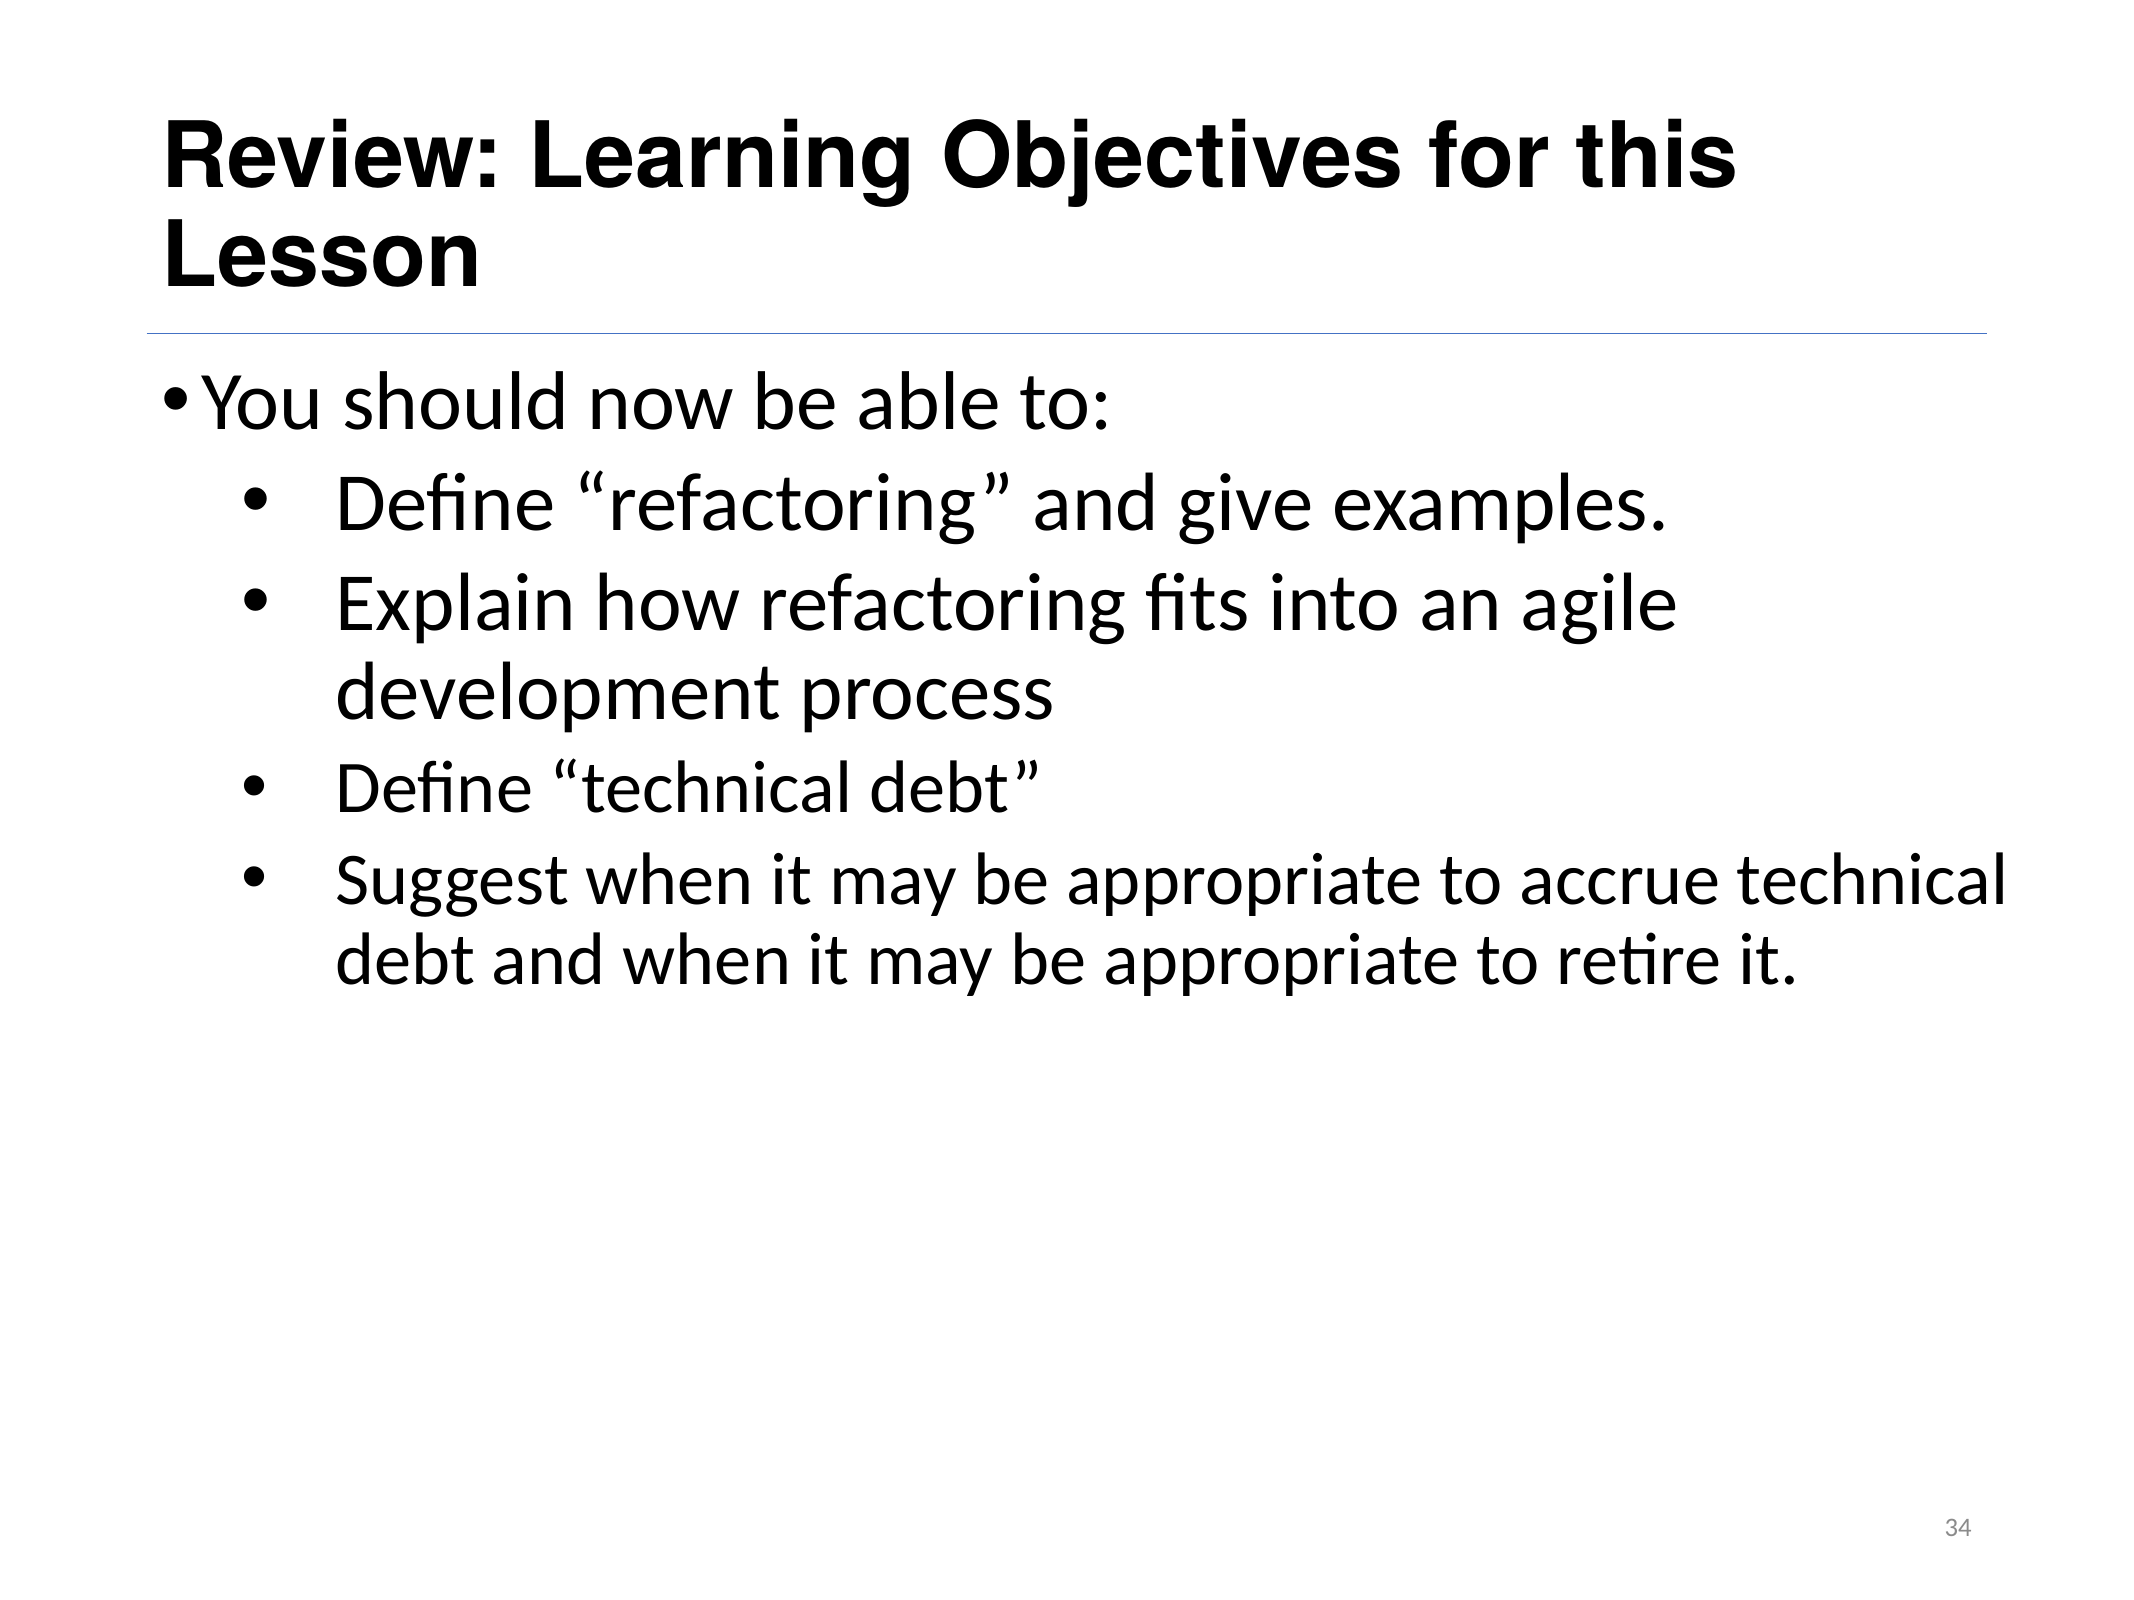

# Review: Learning Objectives for this Lesson
You should now be able to:
Define “refactoring” and give examples.
Explain how refactoring fits into an agile development process
Define “technical debt”
Suggest when it may be appropriate to accrue technical debt and when it may be appropriate to retire it.

34